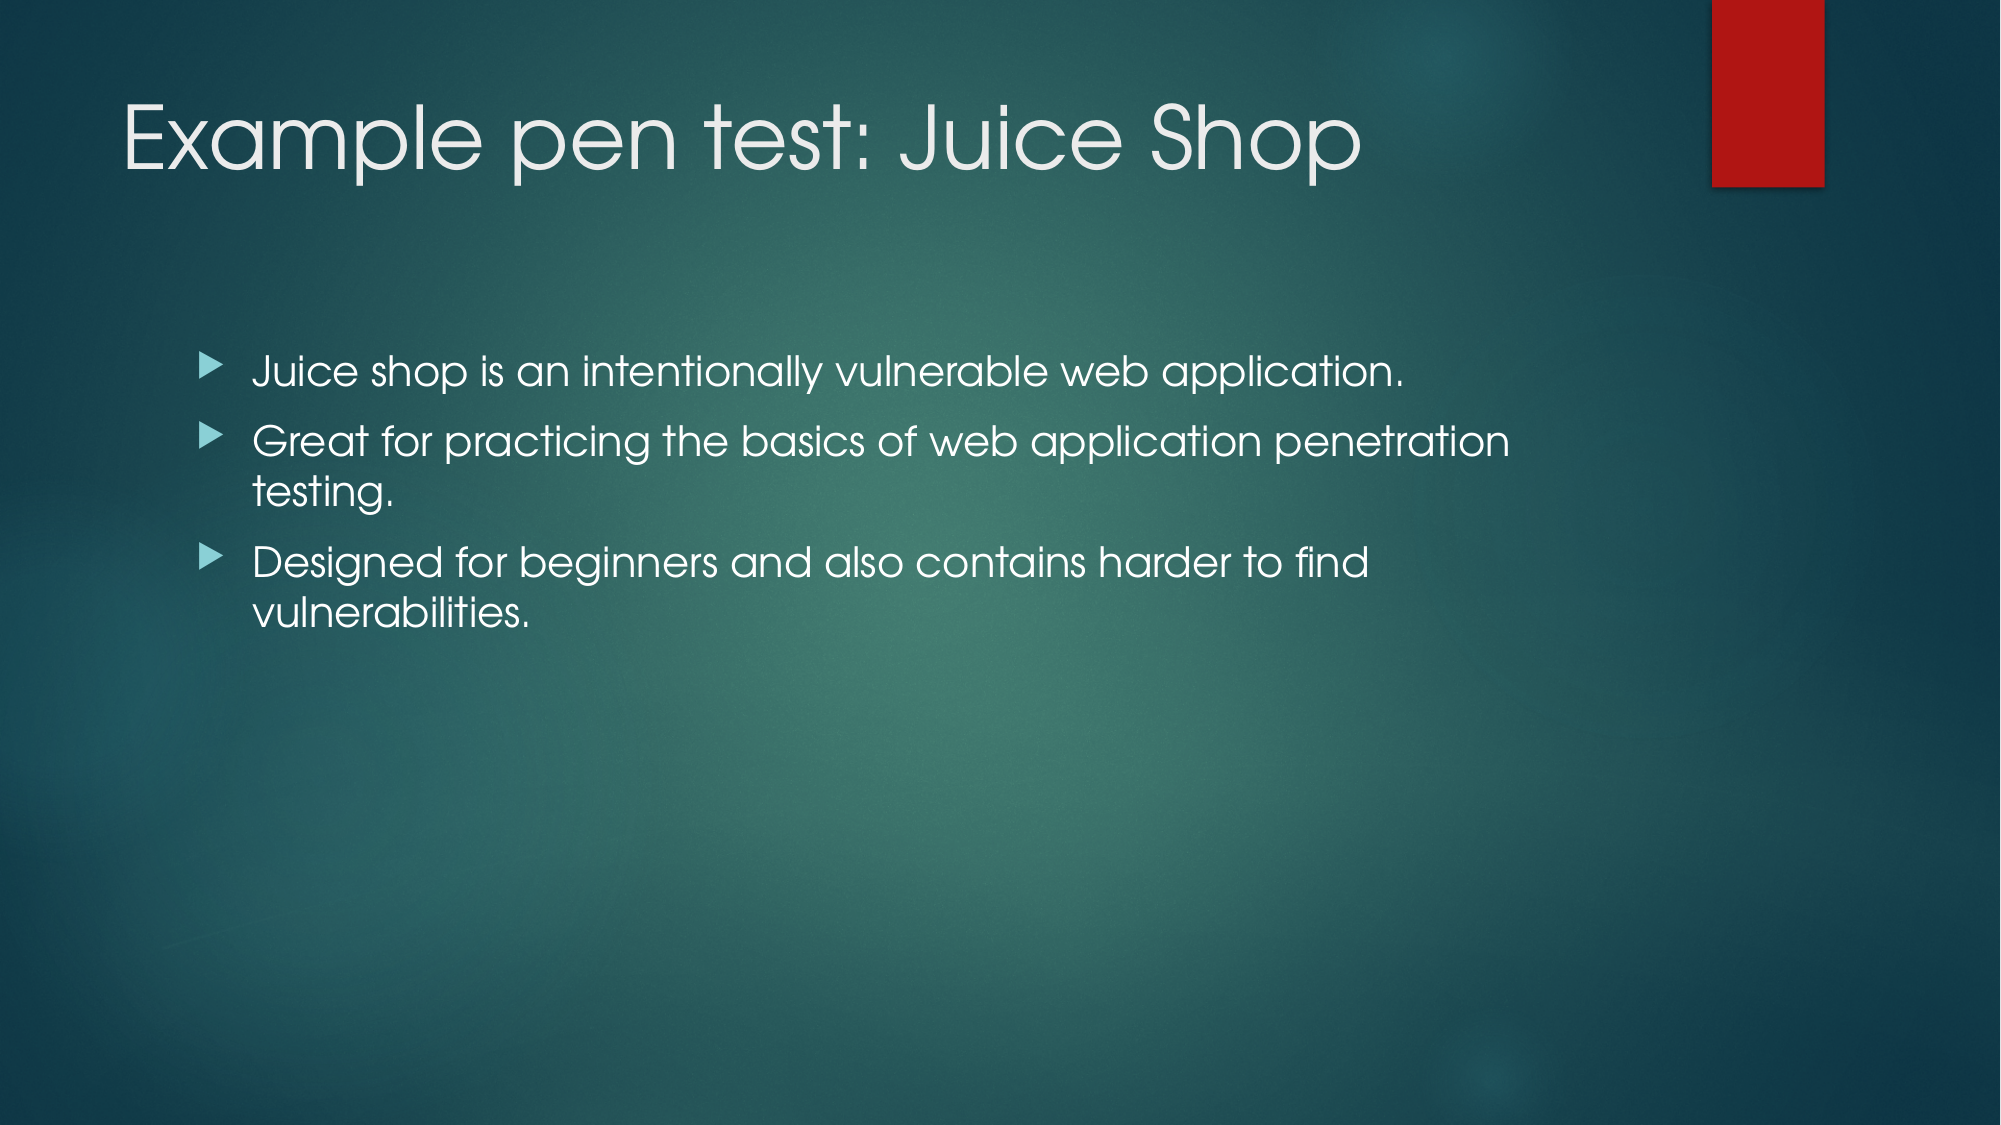

# Example pen test: Juice Shop
Juice shop is an intentionally vulnerable web application.
Great for practicing the basics of web application penetration testing.
Designed for beginners and also contains harder to find vulnerabilities.